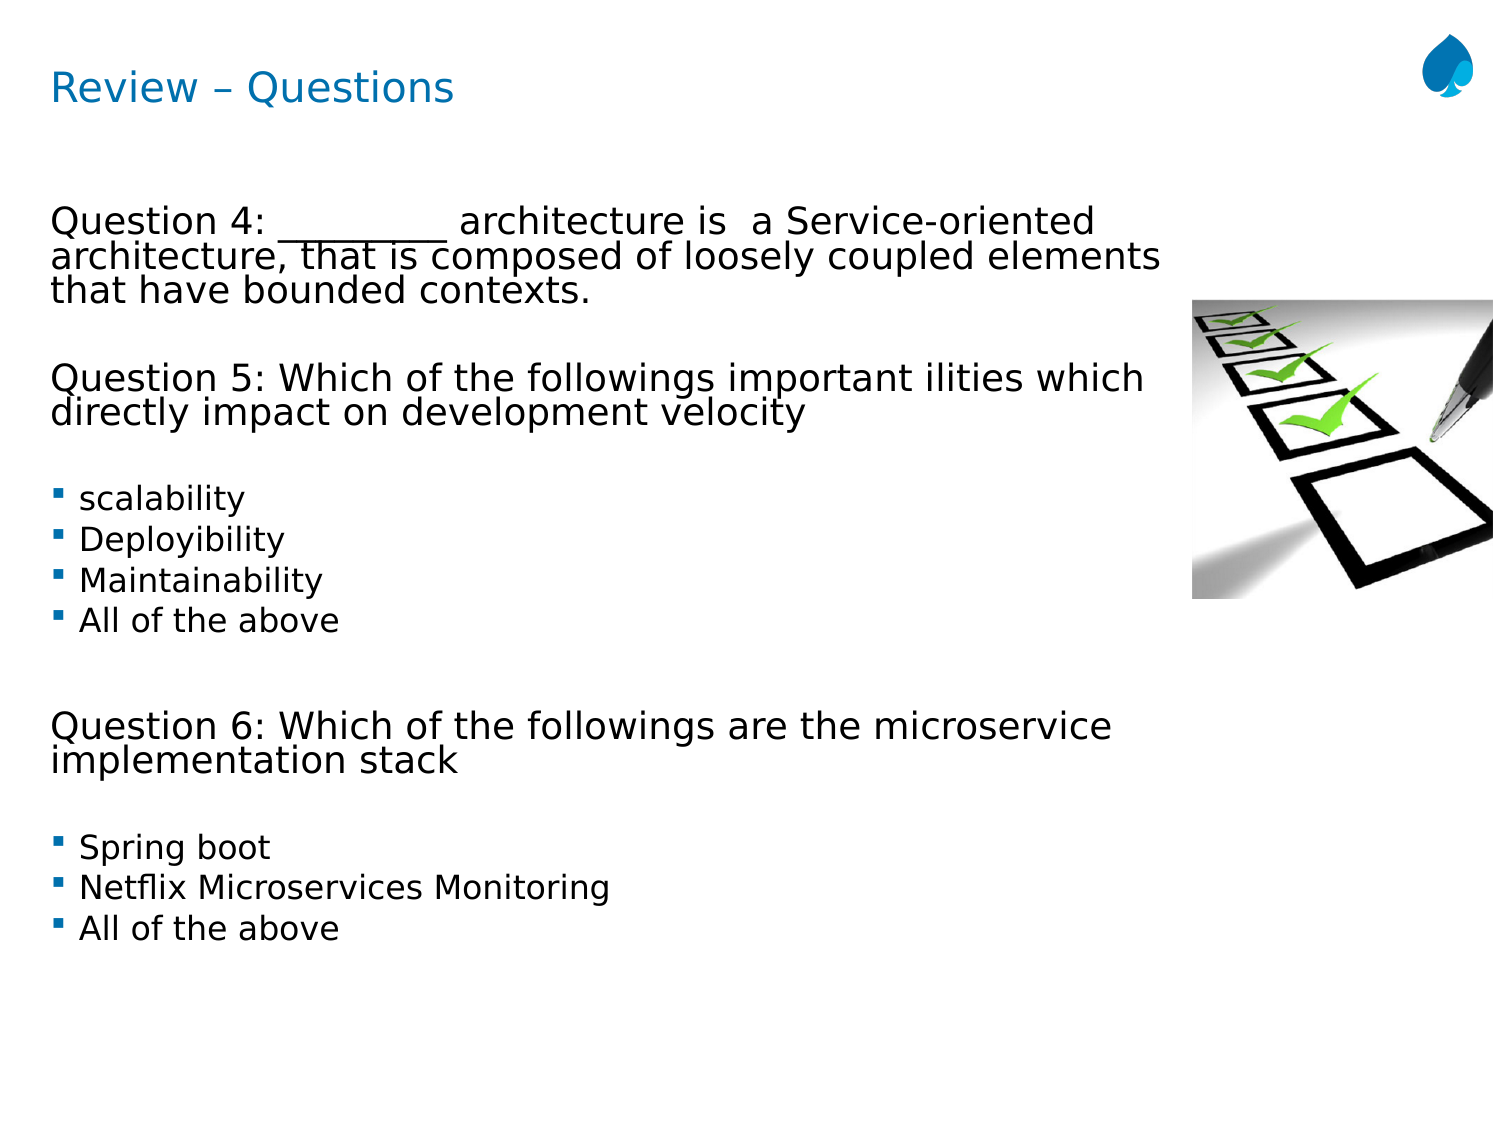

# Review – Questions
Question 4: _________ architecture is  a Service-oriented architecture, that is composed of loosely coupled elements that have bounded contexts.

Question 5: Which of the followings important ilities which directly impact on development velocity

scalability
Deployibility
Maintainability
All of the above

Question 6: Which of the followings are the microservice implementation stack

Spring boot
Netflix Microservices Monitoring
All of the above